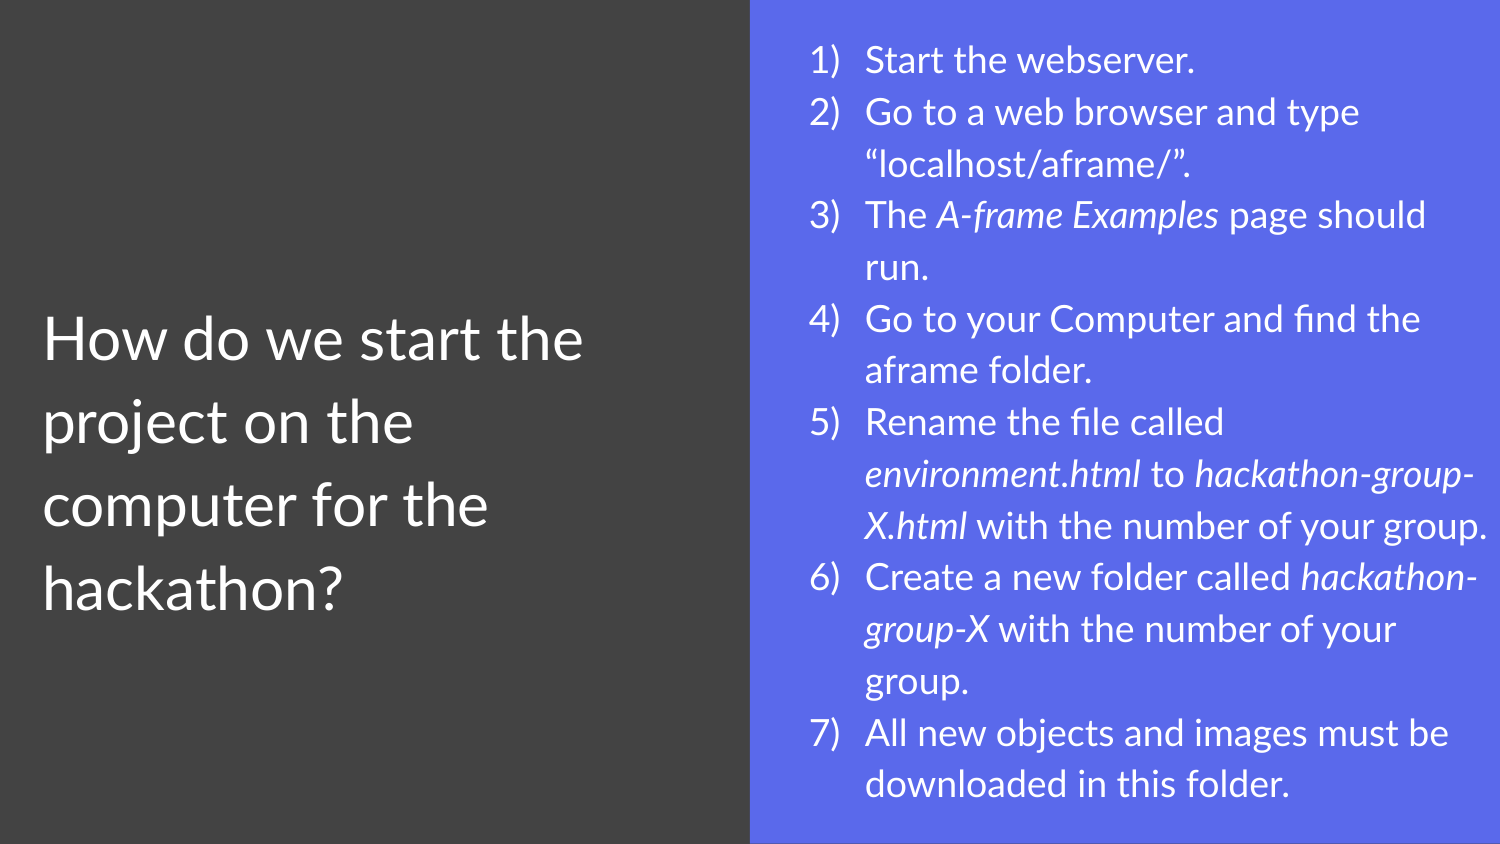

Start the webserver.
Go to a web browser and type “localhost/aframe/”.
The A-frame Examples page should run.
Go to your Computer and find the aframe folder.
Rename the file called environment.html to hackathon-group-X.html with the number of your group.
Create a new folder called hackathon-group-X with the number of your group.
All new objects and images must be downloaded in this folder.
How do we start the project on the computer for the hackathon?